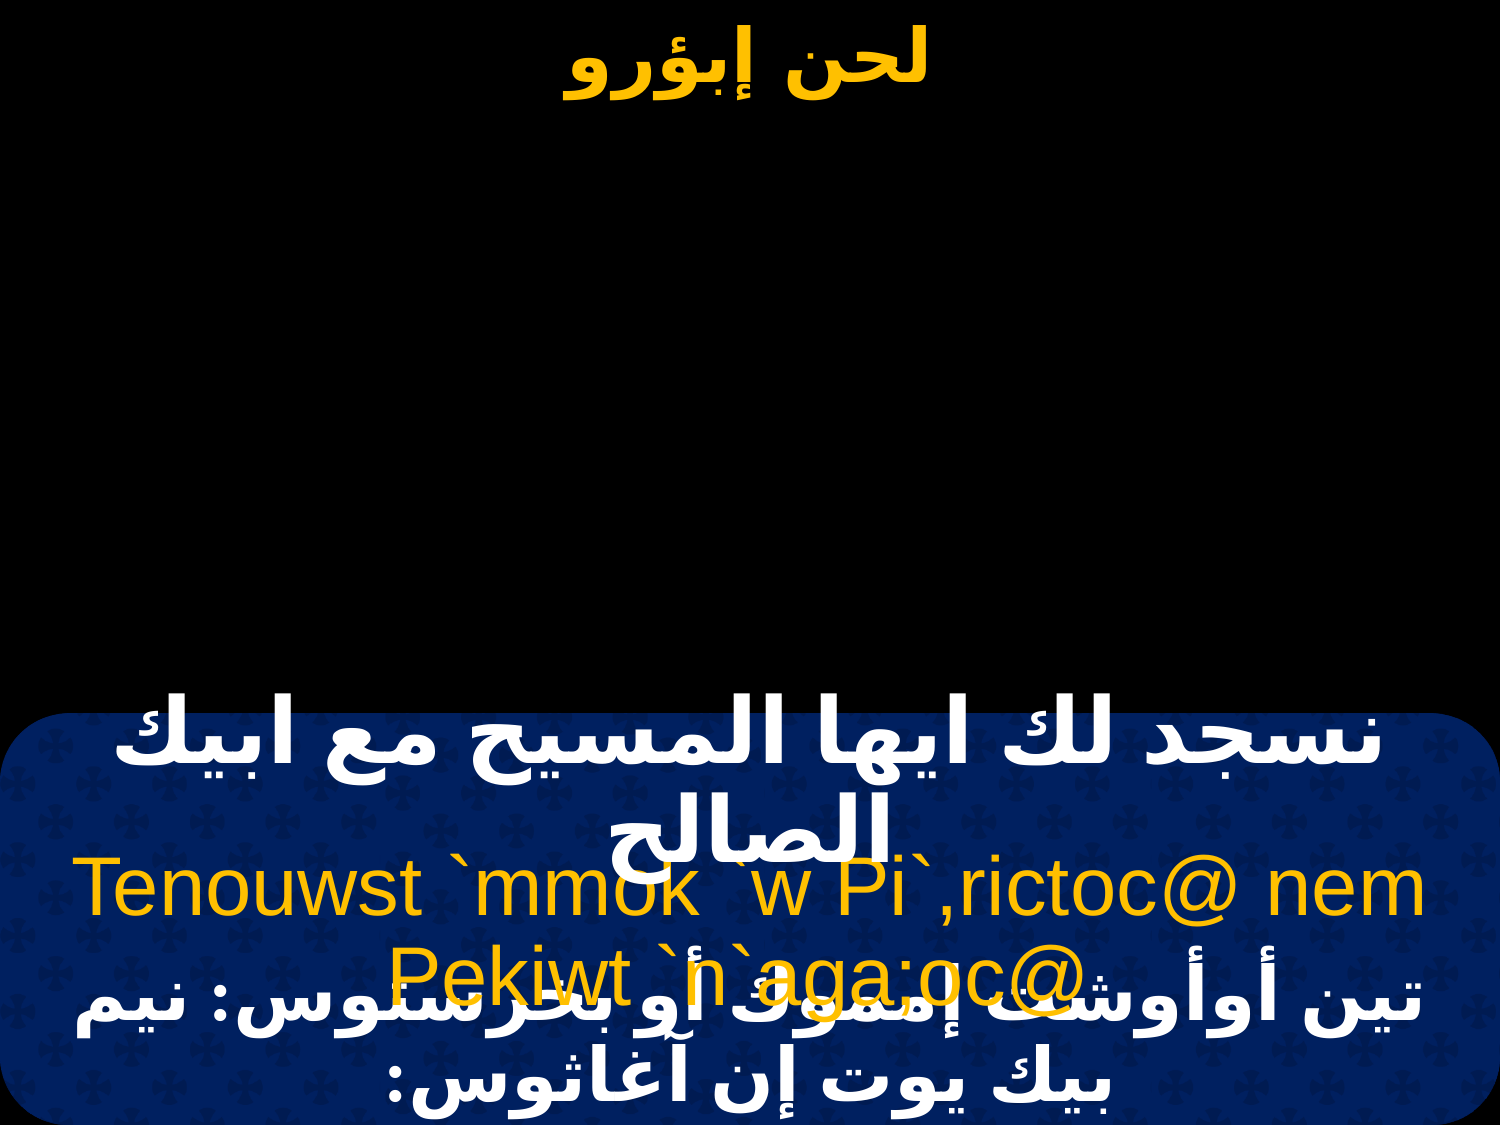

نسجد لك ايها المسيح مع ابيك الصالح
Tenouwst `mmok `w Pi`,rictoc@ nem Pekiwt `n`aga;oc@
تين أوأوشت إمموك أو بخرستوس: نيم بيك يوت إن آغاثوس: